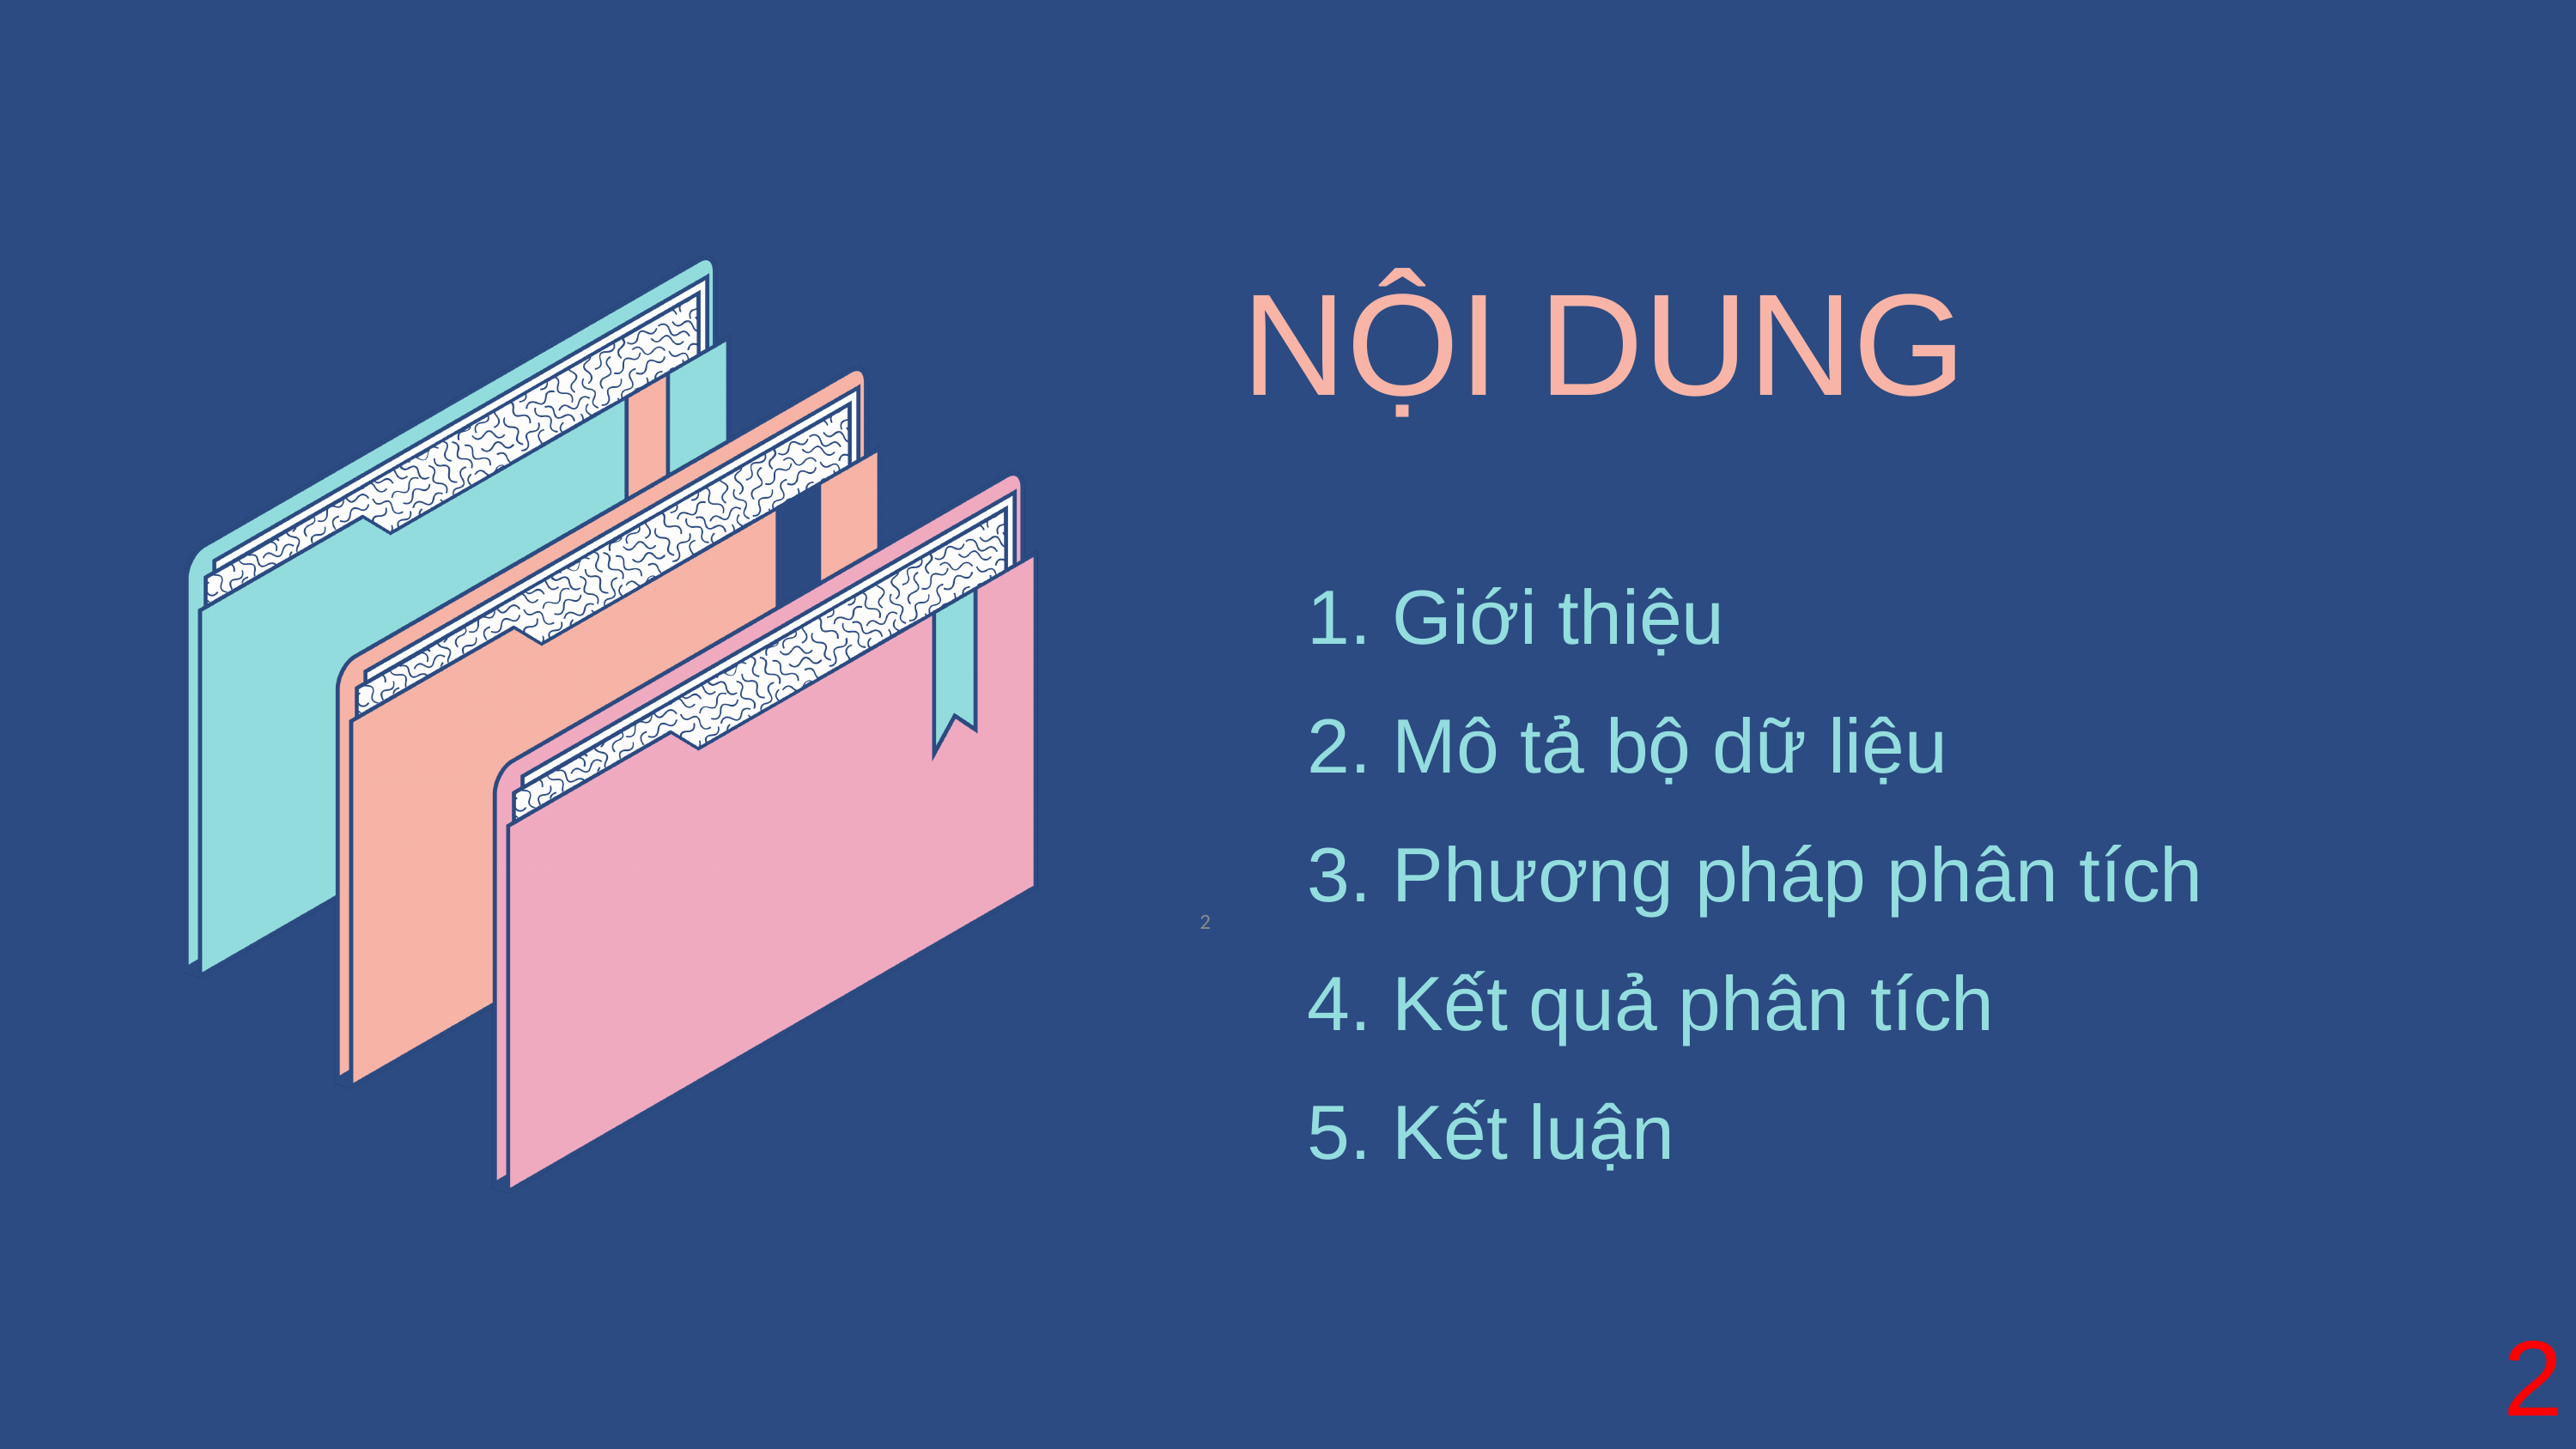

| NỘI DUNG |
| --- |
| 1. Giới thiệu 2. Mô tả bộ dữ liệu 3. Phương pháp phân tích 4. Kết quả phân tích 5. Kết luận |

2
2